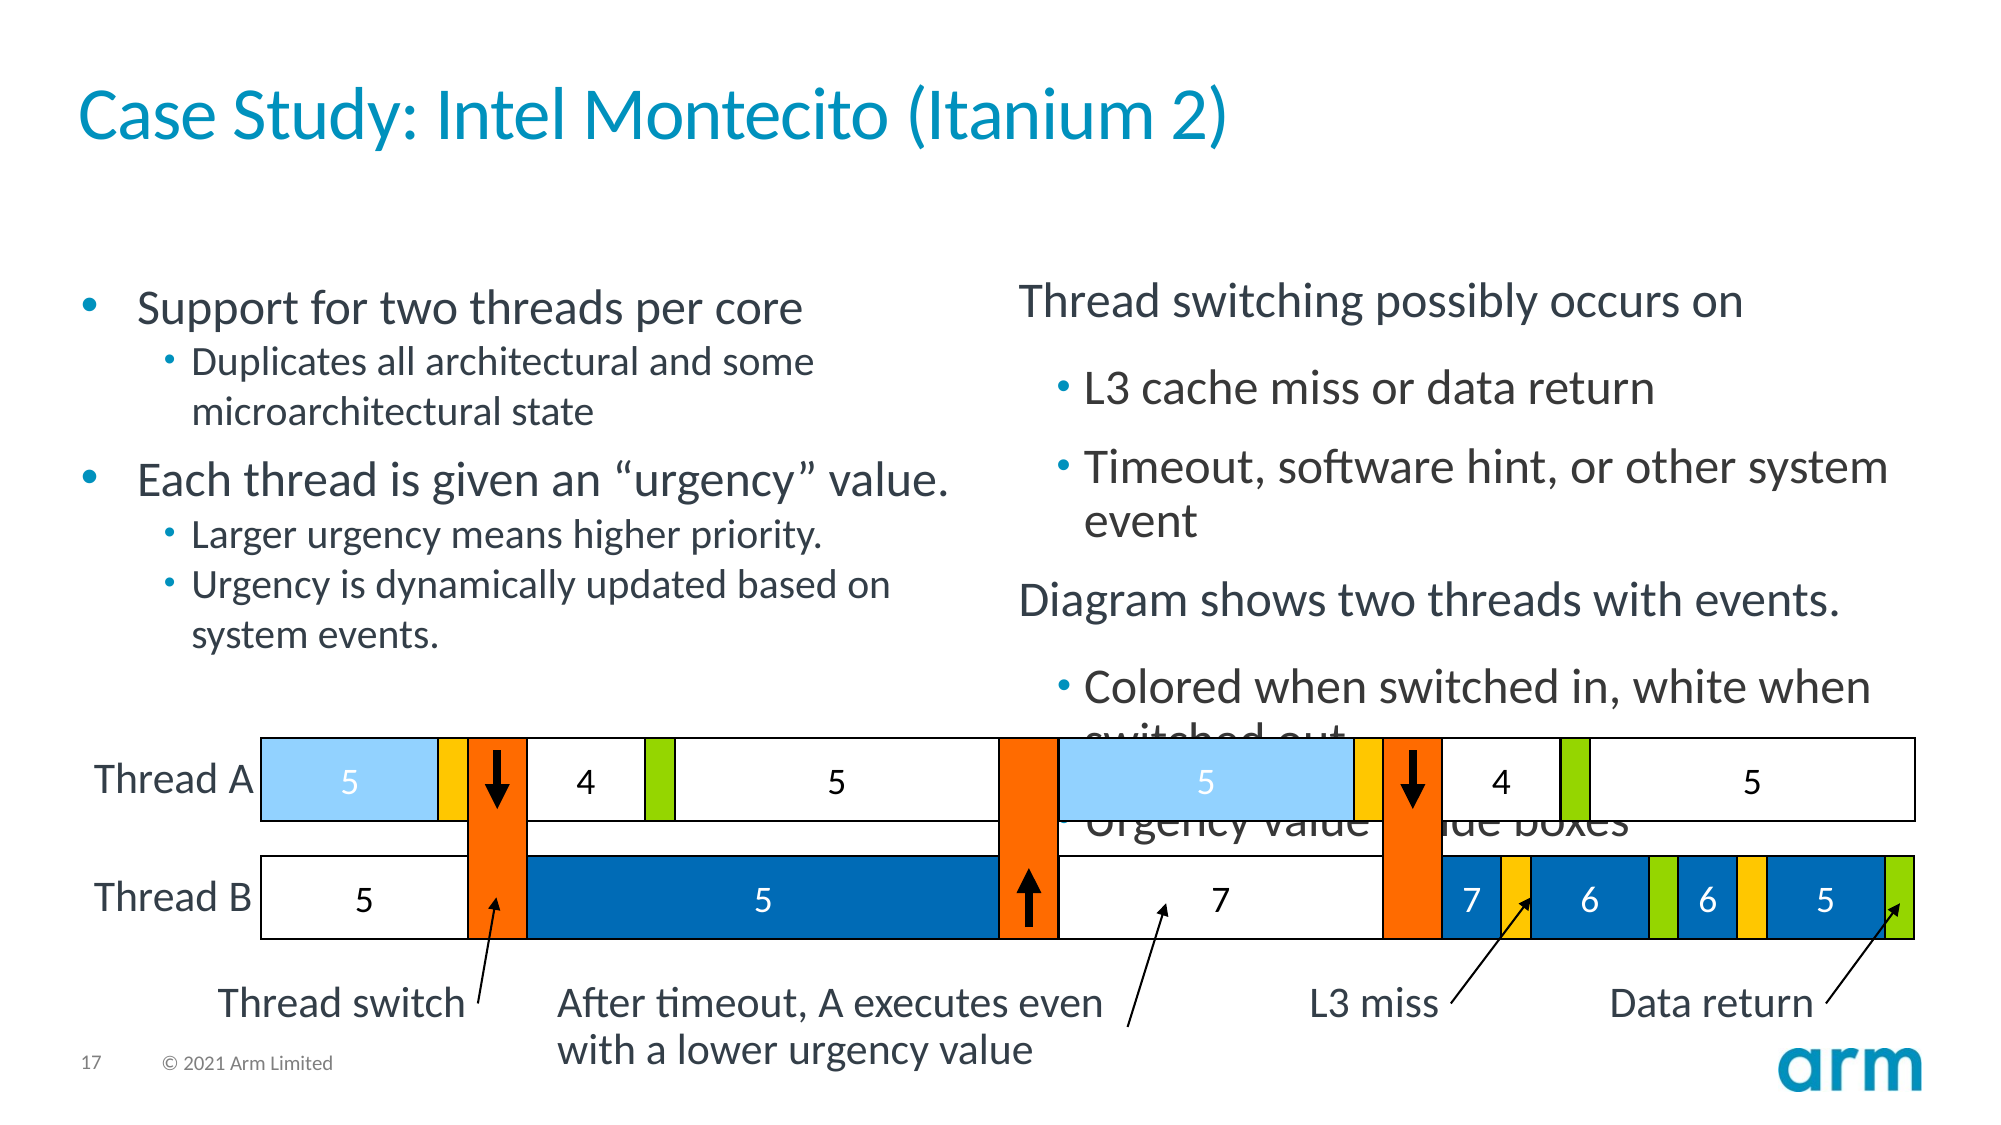

# Case Study: Intel Montecito (Itanium 2)
Thread switching possibly occurs on
L3 cache miss or data return
Timeout, software hint, or other system event
Diagram shows two threads with events.
Colored when switched in, white when switched out
Urgency value inside boxes
Support for two threads per core
Duplicates all architectural and some microarchitectural state
Each thread is given an “urgency” value.
Larger urgency means higher priority.
Urgency is dynamically updated based on system events.

4

5
5

4

5
5

Thread A

6

6

5

5
7
7
5
Thread B
After timeout, A executes even with a lower urgency value
Thread switch
L3 miss
Data return